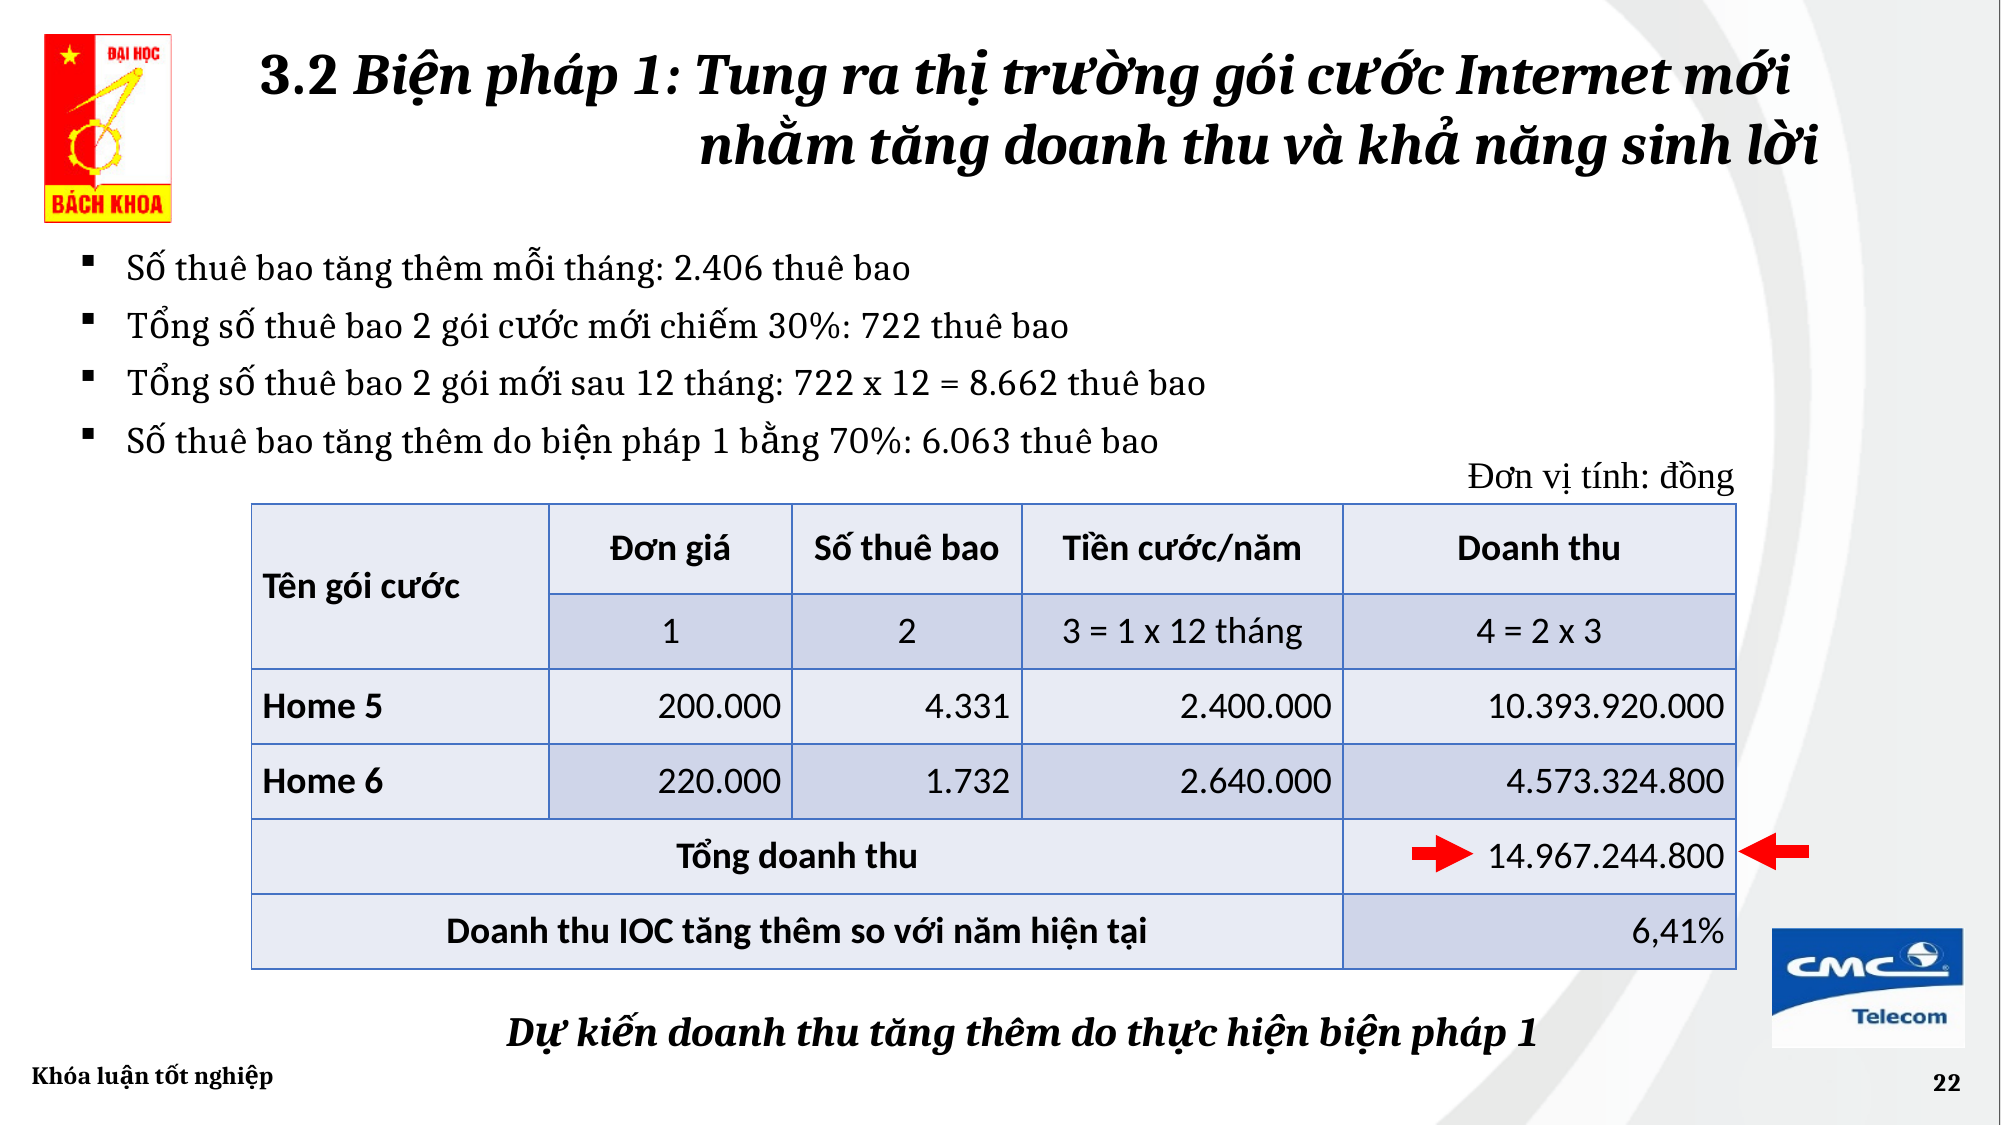

3.2 Biện pháp 1: Tung ra thị trường gói cước Internet mới
nhằm tăng doanh thu và khả năng sinh lời
Số thuê bao tăng thêm mỗi tháng: 2.406 thuê bao
Tổng số thuê bao 2 gói cước mới chiếm 30%: 722 thuê bao
Tổng số thuê bao 2 gói mới sau 12 tháng: 722 x 12 = 8.662 thuê bao
Số thuê bao tăng thêm do biện pháp 1 bằng 70%: 6.063 thuê bao
Đơn vị tính: đồng
| Tên gói cước | Đơn giá | Số thuê bao | Tiền cước/năm | Doanh thu |
| --- | --- | --- | --- | --- |
|  | 1 | 2 | 3 = 1 x 12 tháng | 4 = 2 x 3 |
| Home 5 | 200.000 | 4.331 | 2.400.000 | 10.393.920.000 |
| Home 6 | 220.000 | 1.732 | 2.640.000 | 4.573.324.800 |
| Tổng doanh thu |  |  |  | 14.967.244.800 |
| Doanh thu IOC tăng thêm so với năm hiện tại |  |  |  | 6,41% |
Dự kiến doanh thu tăng thêm do thực hiện biện pháp 1
Khóa luận tốt nghiệp
22